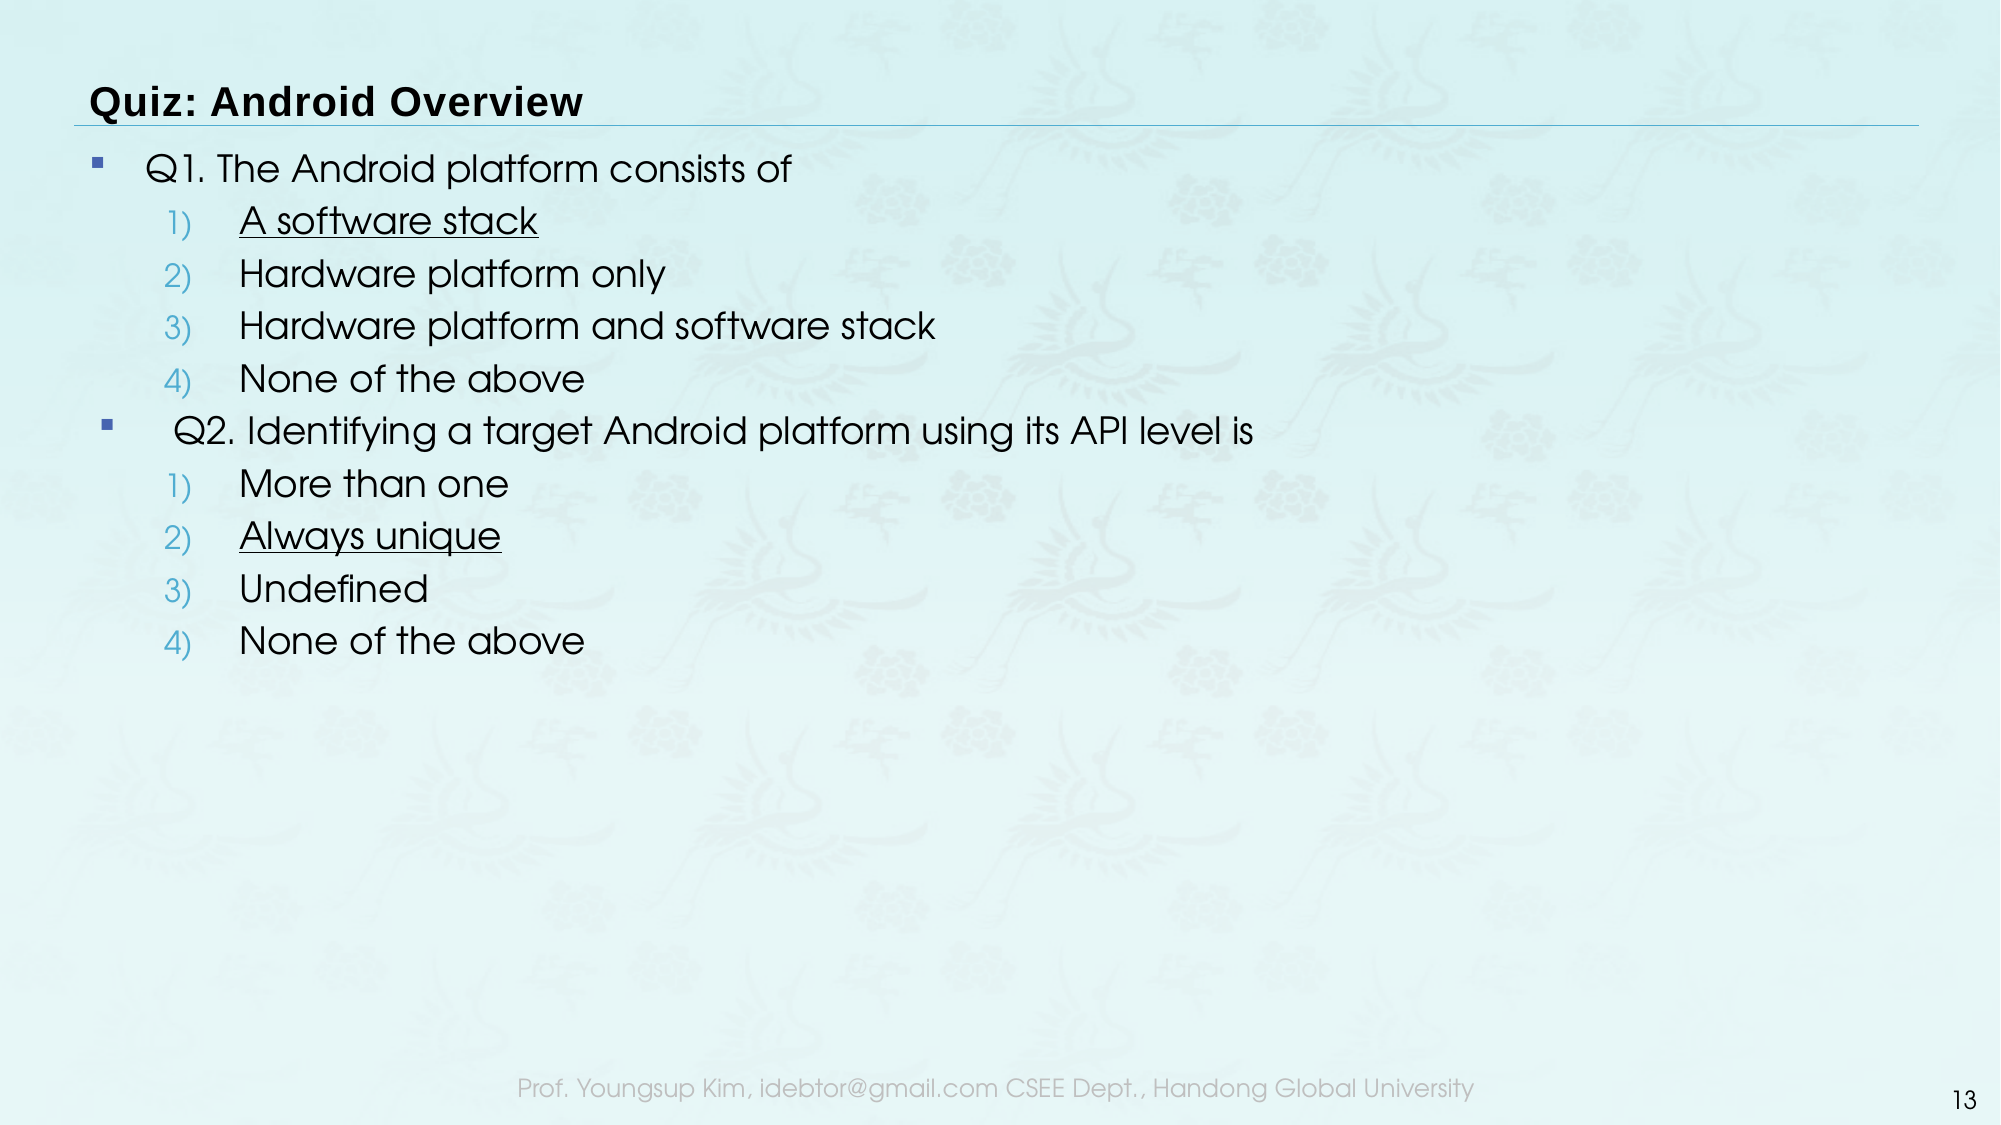

# Quiz: Android Overview
Q1. The Android platform consists of
A software stack
Hardware platform only
Hardware platform and software stack
None of the above
Q2. Identifying a target Android platform using its API level is
More than one
Always unique
Undefined
None of the above

13